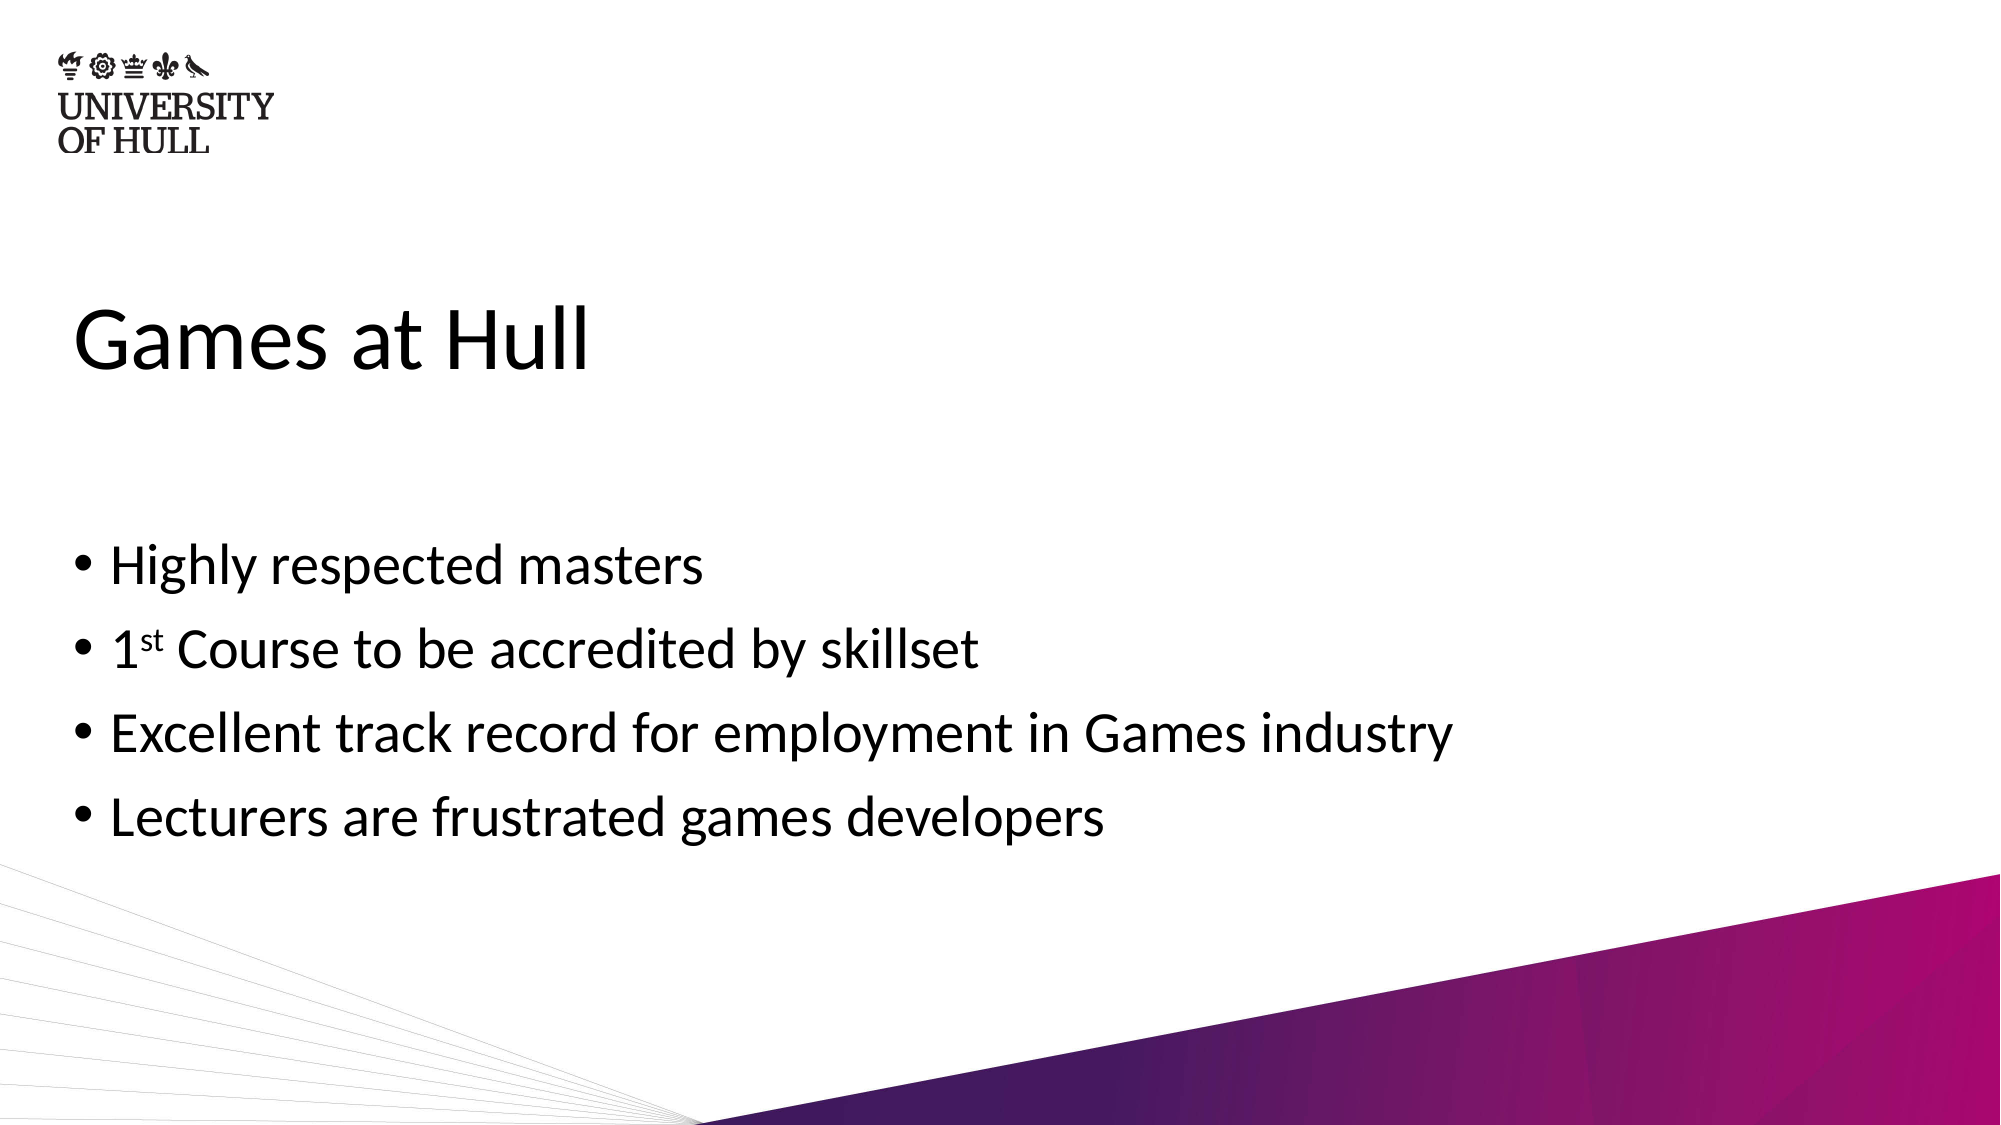

# Games at Hull
Highly respected masters
1st Course to be accredited by skillset
Excellent track record for employment in Games industry
Lecturers are frustrated games developers